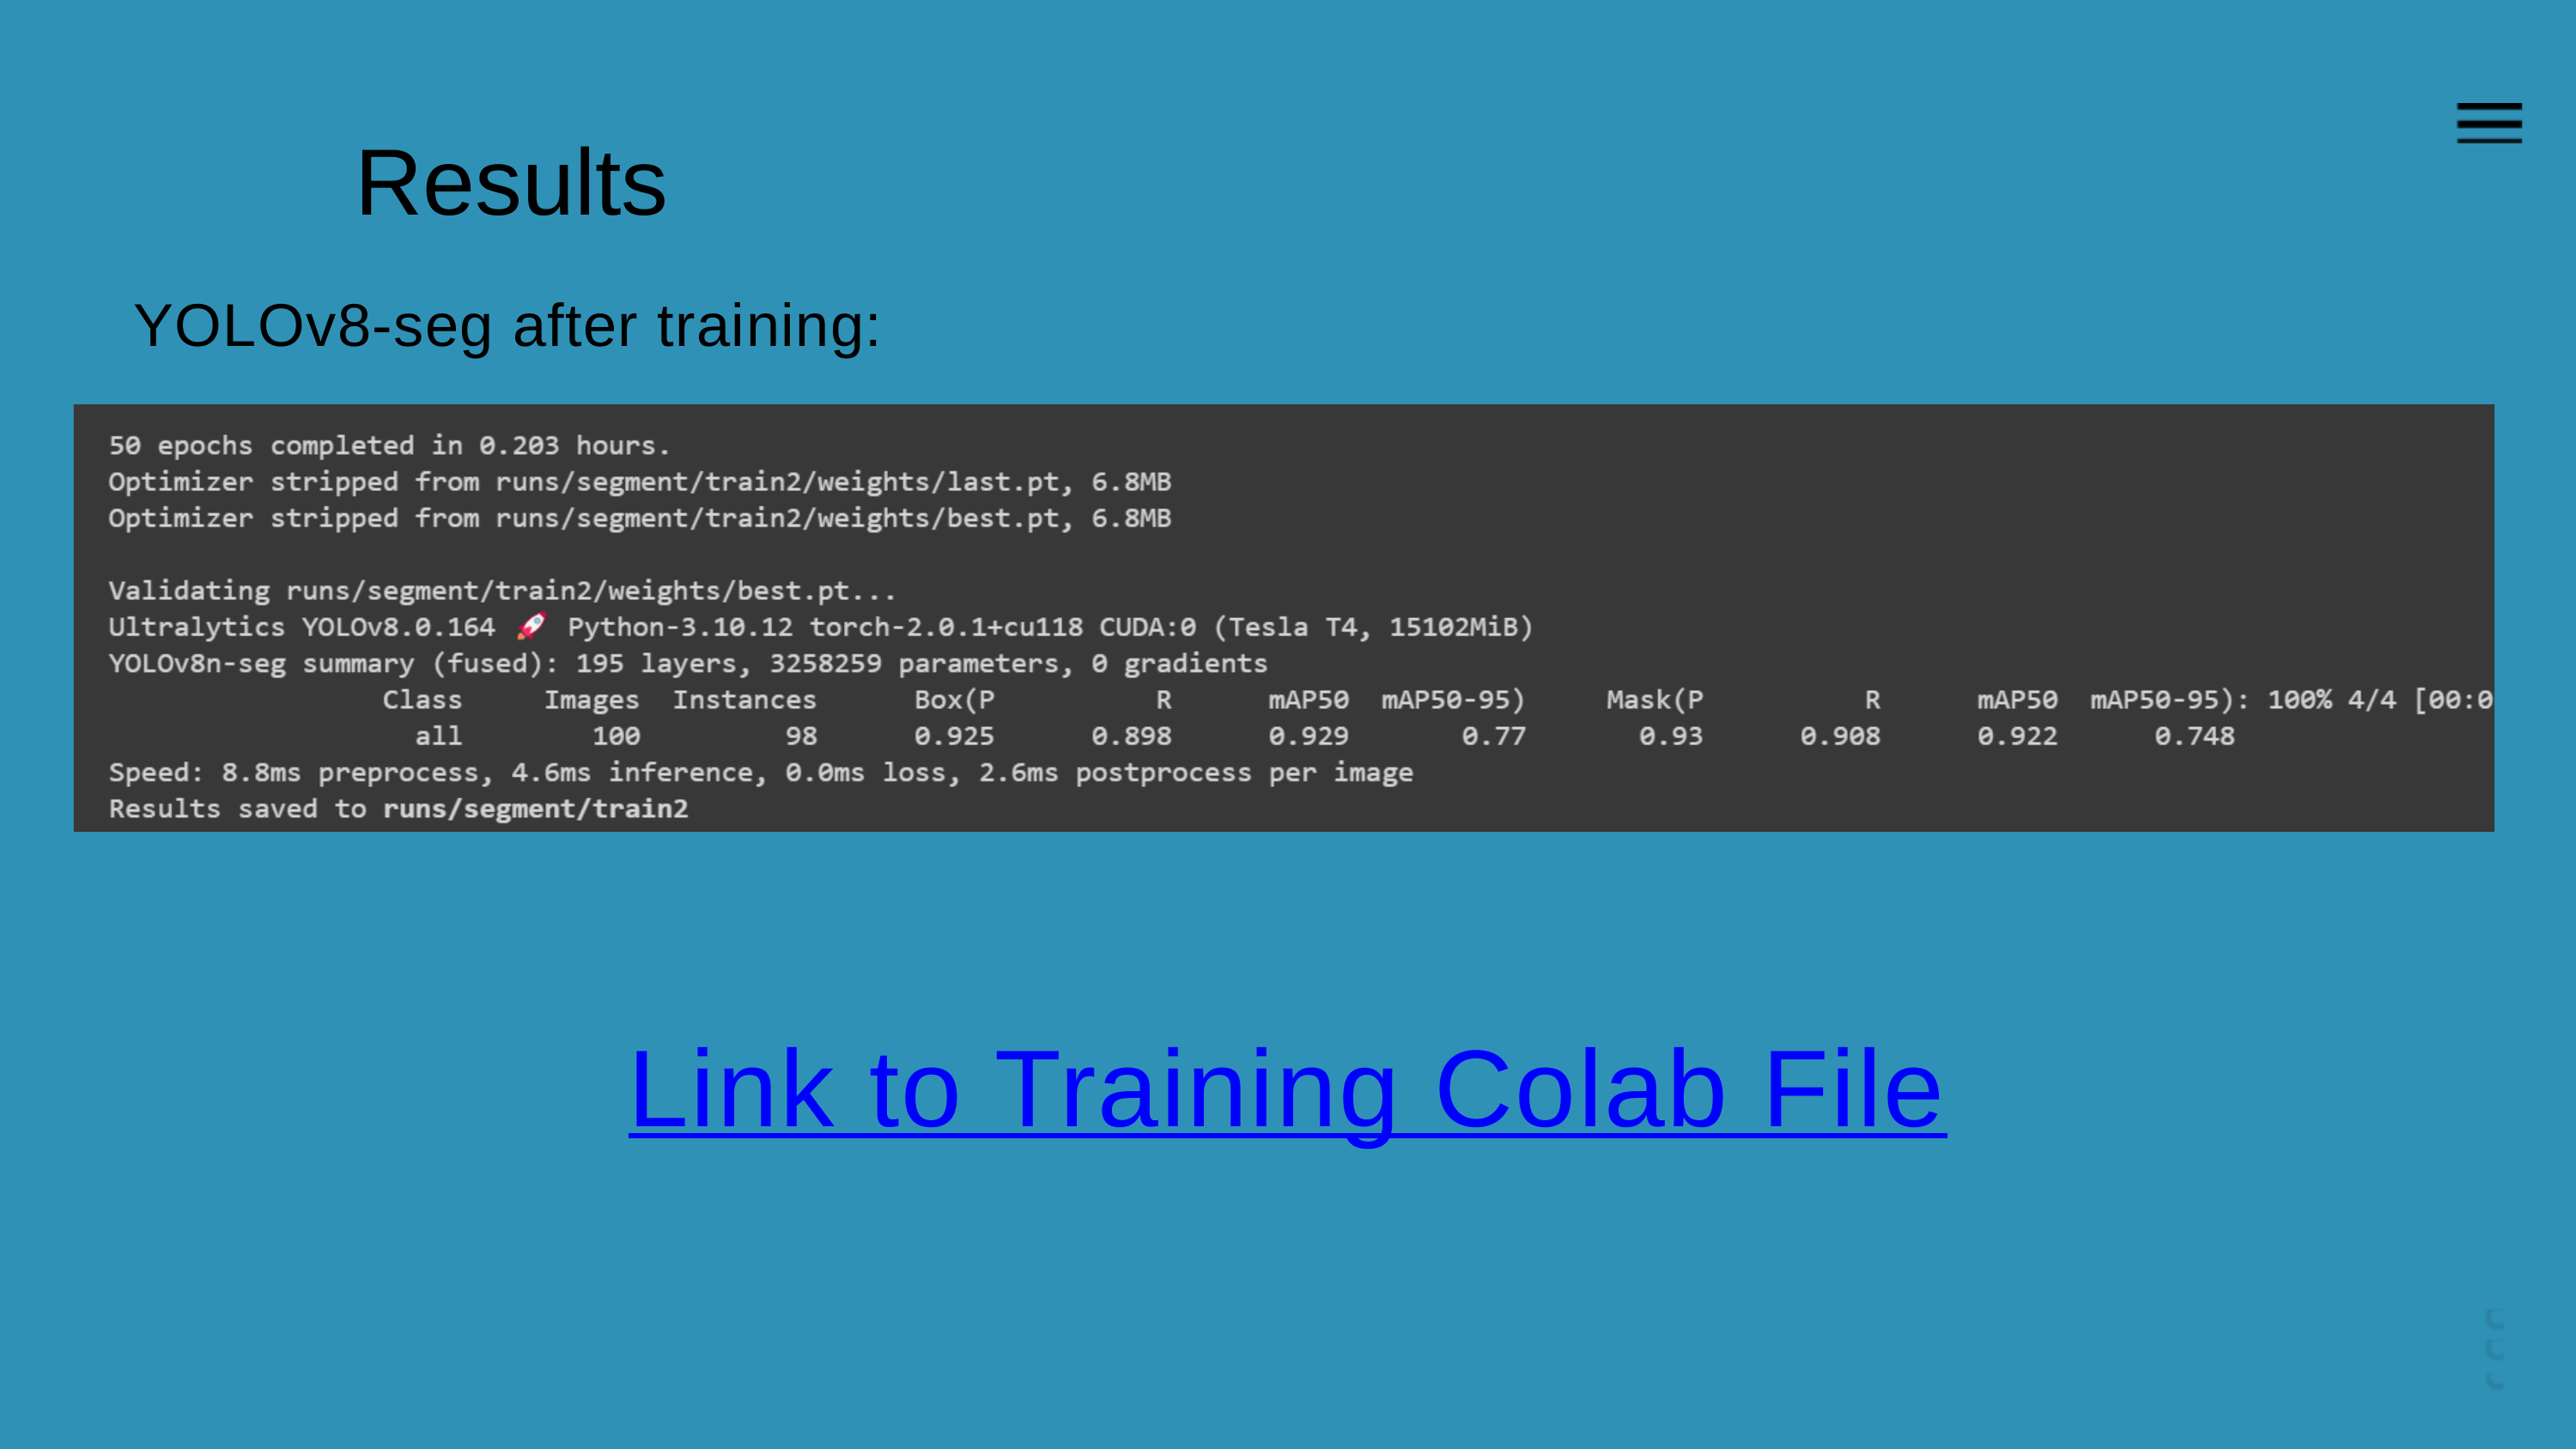

Results

YOLOv8-seg after training:

Link to Training Colab File